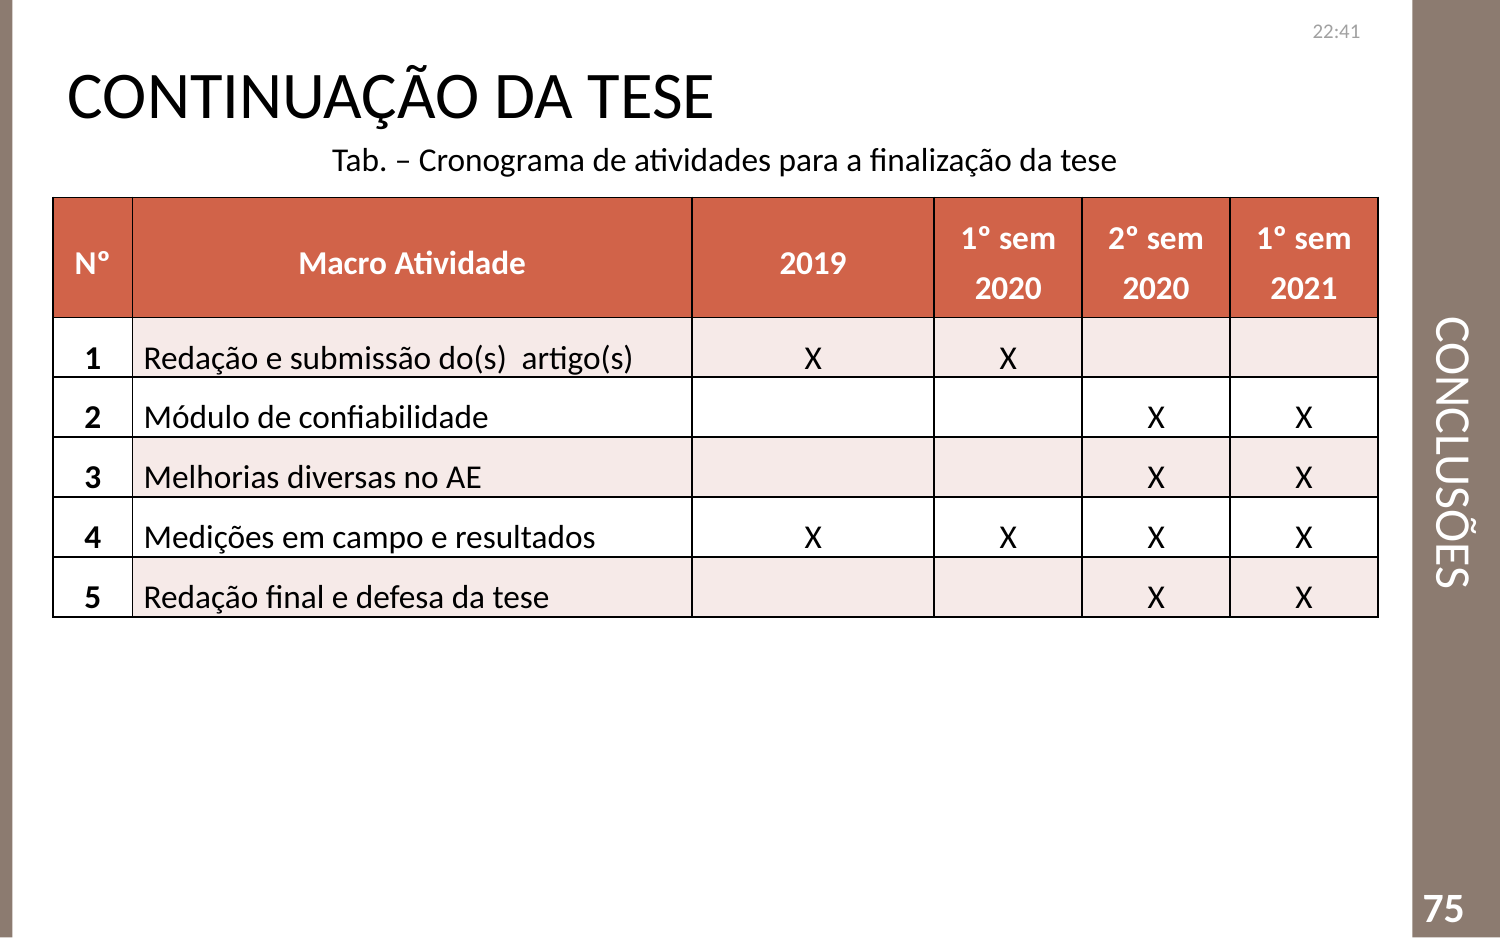

Continuação da Tese
22:41
# Conclusões
Tab. – Cronograma de atividades para a finalização da tese
| Nº | Macro Atividade | 2019 | 1º sem 2020 | 2º sem 2020 | 1º sem 2021 |
| --- | --- | --- | --- | --- | --- |
| 1 | Redação e submissão do(s) artigo(s) | X | X |  |  |
| 2 | Módulo de confiabilidade |  |  | X | X |
| 3 | Melhorias diversas no AE |  |  | X | X |
| 4 | Medições em campo e resultados | X | X | X | X |
| 5 | Redação final e defesa da tese |  |  | X | X |
75